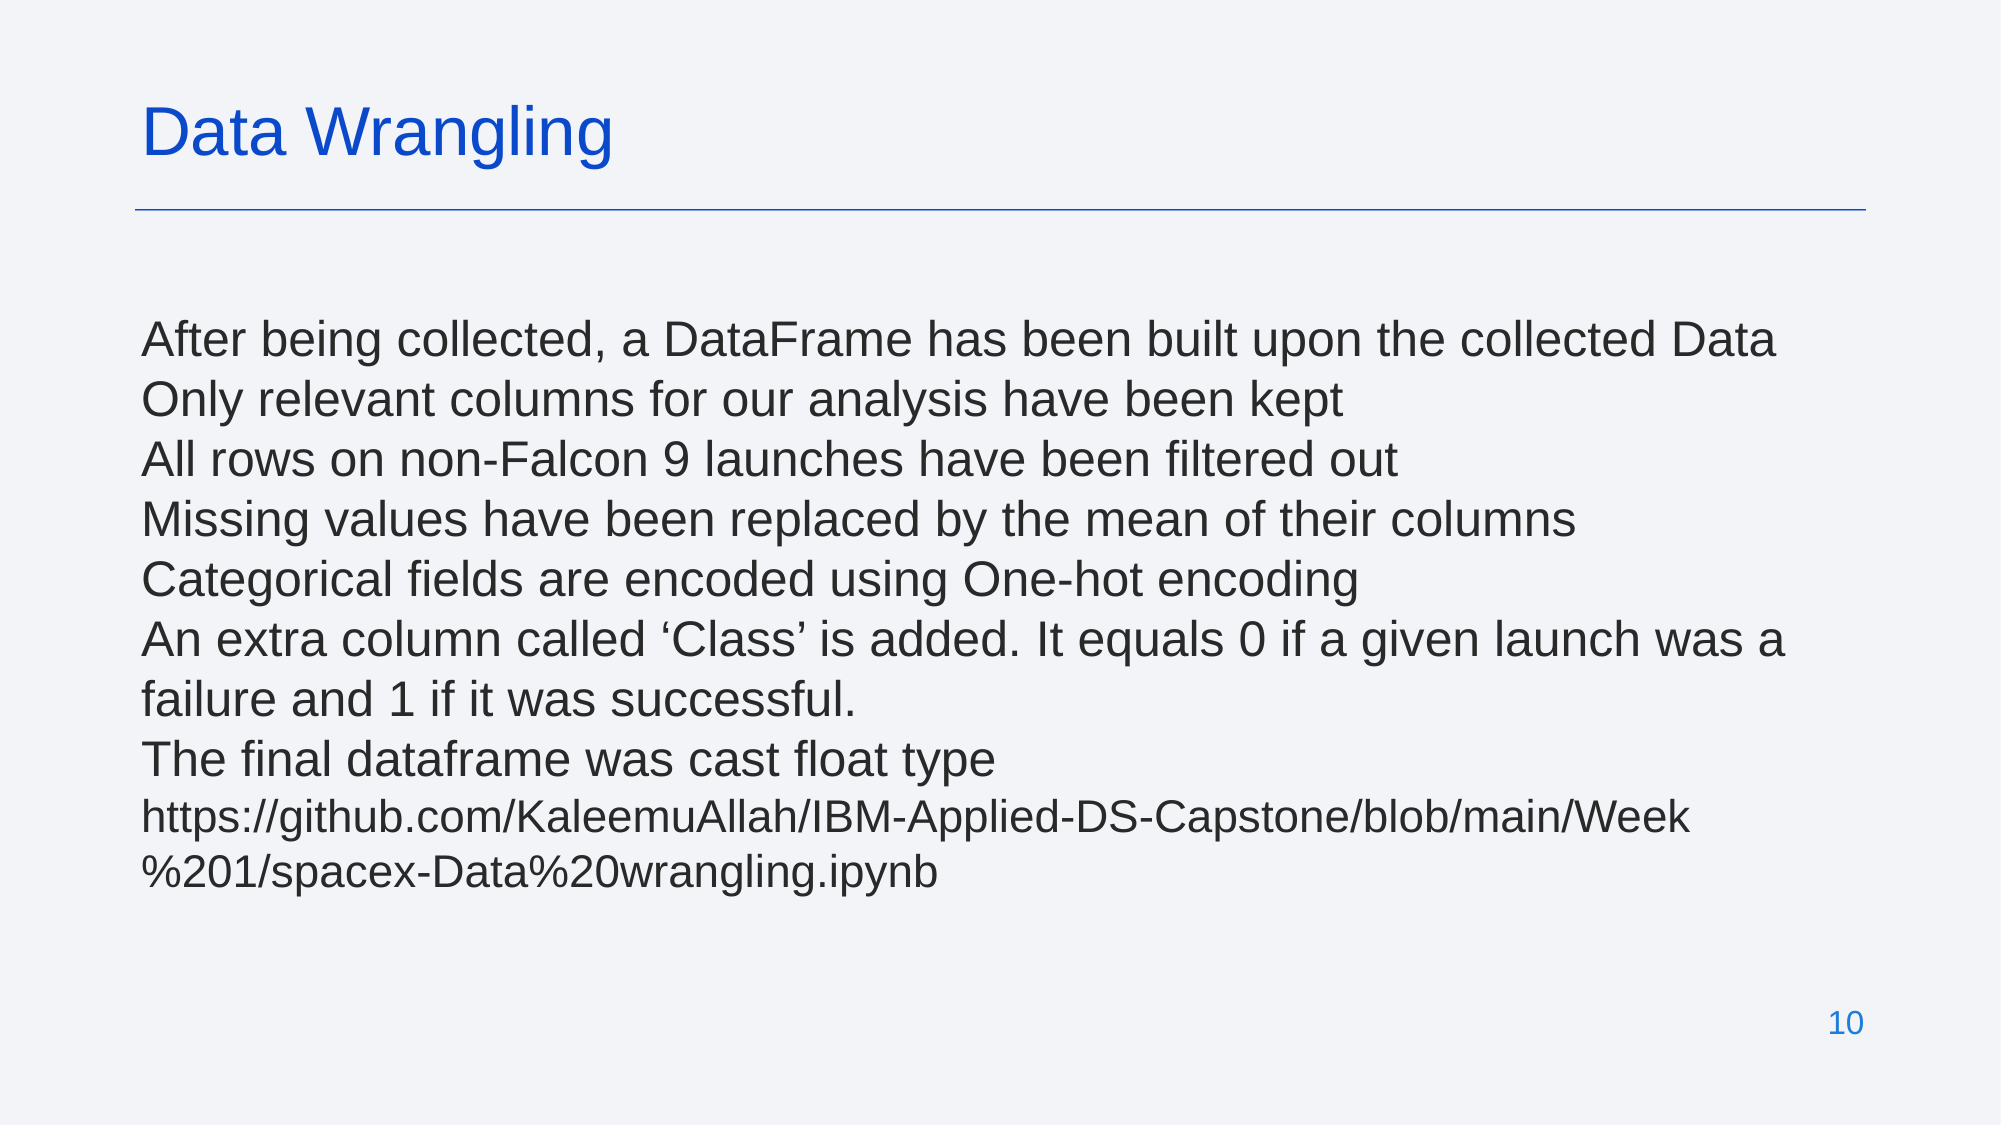

Data Wrangling
After being collected, a DataFrame has been built upon the collected Data
Only relevant columns for our analysis have been kept
All rows on non-Falcon 9 launches have been filtered out
Missing values have been replaced by the mean of their columns
Categorical fields are encoded using One-hot encoding
An extra column called ‘Class’ is added. It equals 0 if a given launch was a failure and 1 if it was successful.
The final dataframe was cast float type
https://github.com/KaleemuAllah/IBM-Applied-DS-Capstone/blob/main/Week%201/spacex-Data%20wrangling.ipynb

10